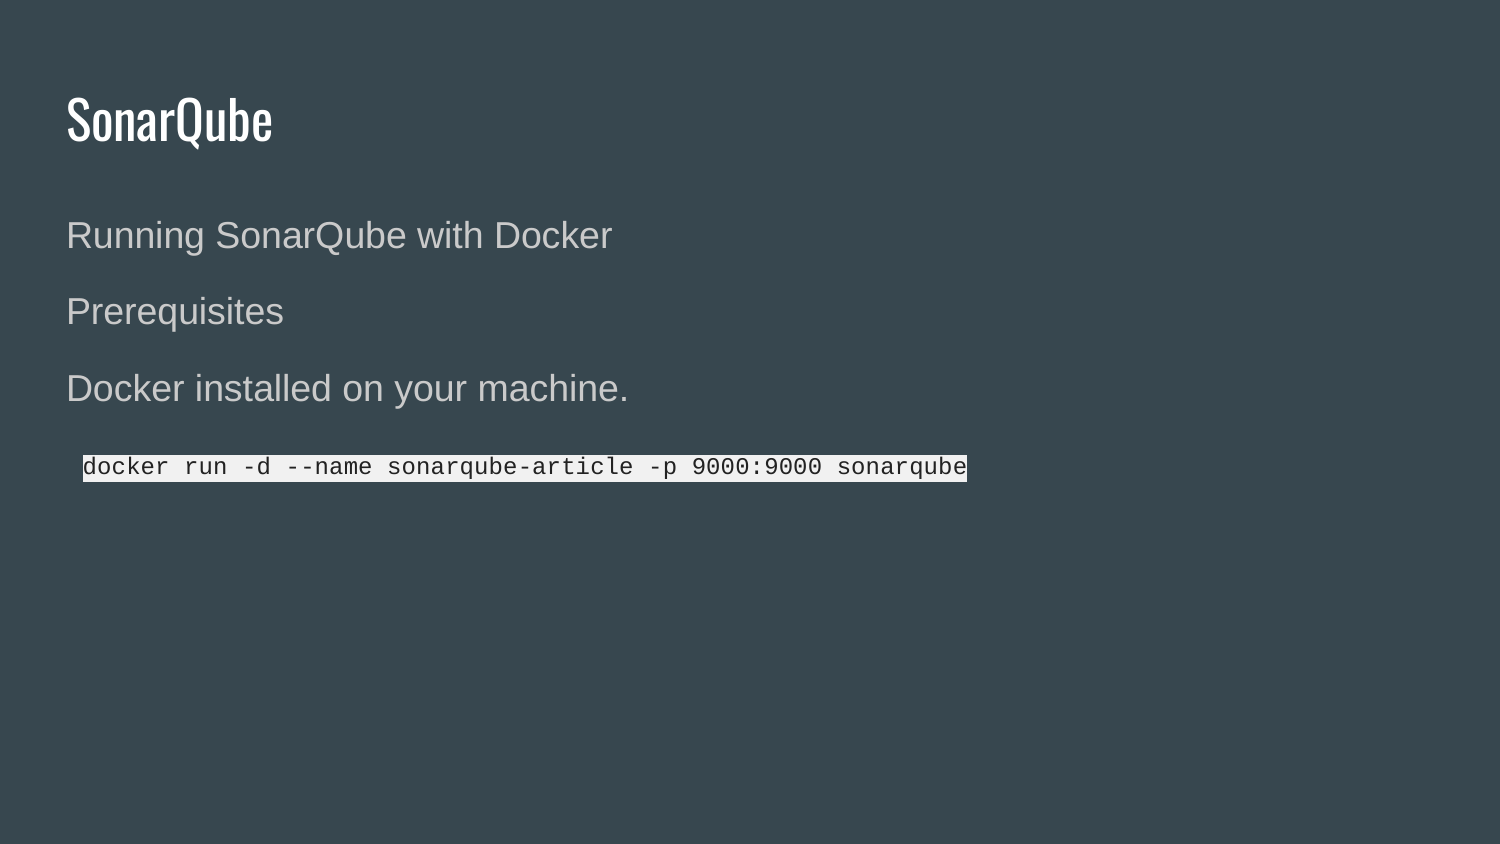

# SonarQube
Running SonarQube with Docker
Prerequisites
Docker installed on your machine.
docker run -d --name sonarqube-article -p 9000:9000 sonarqube